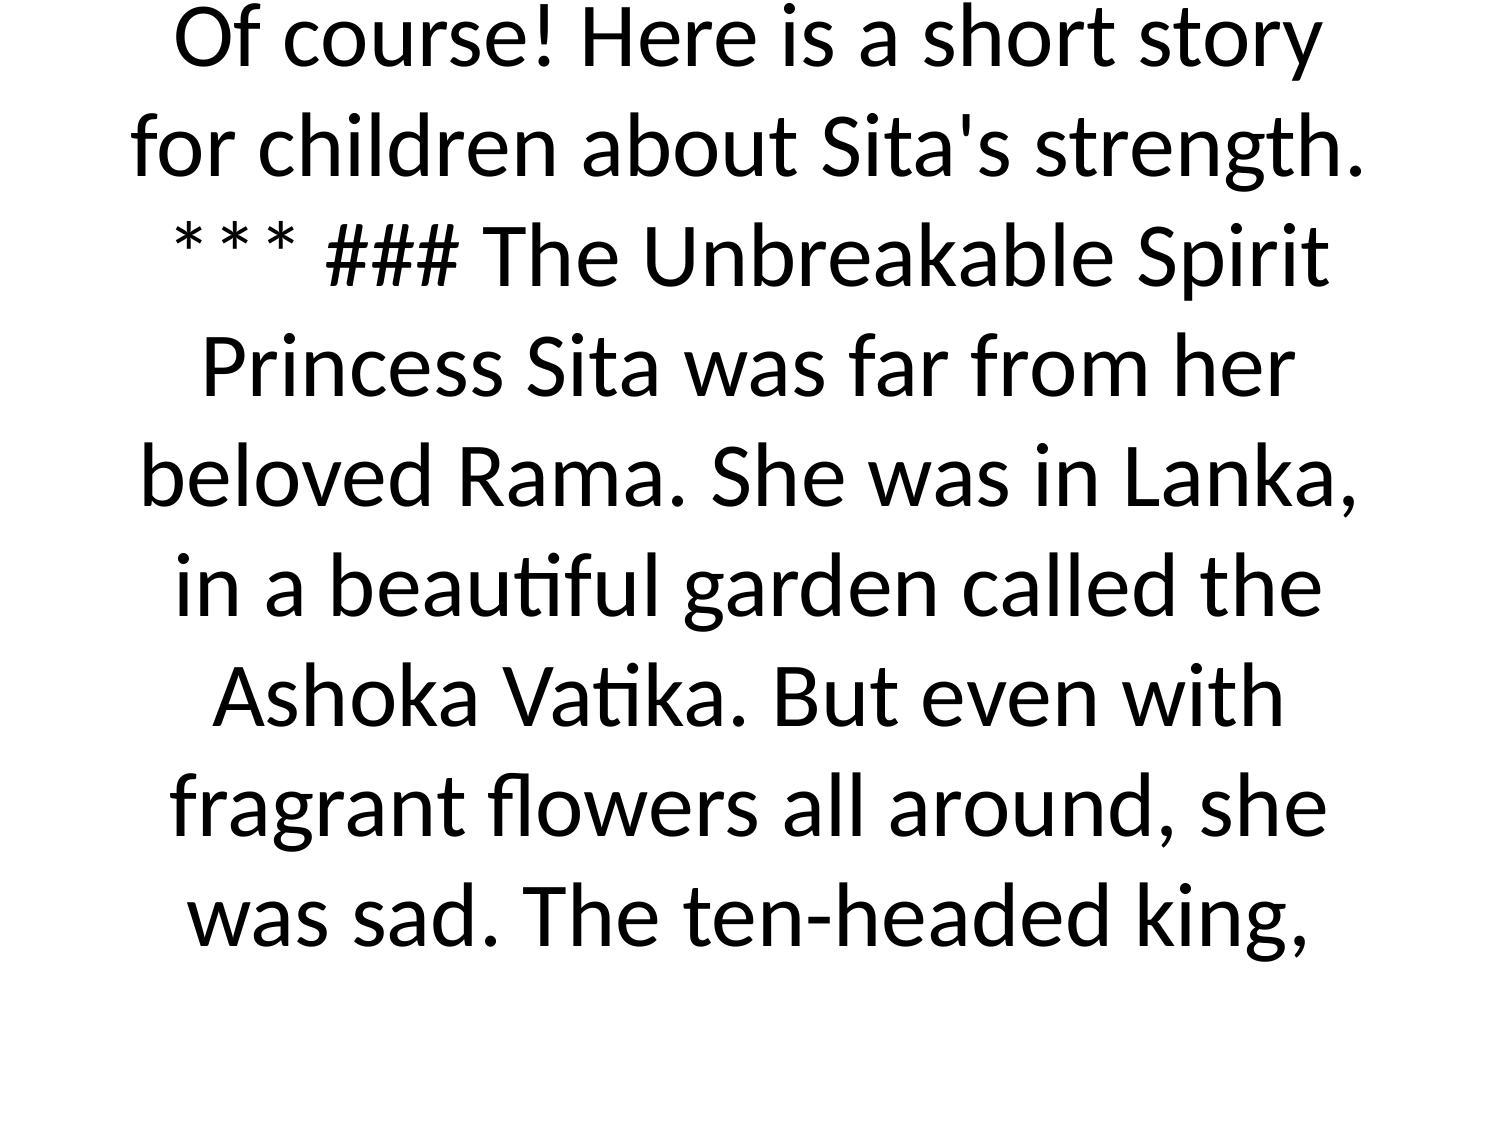

# Of course! Here is a short story for children about Sita's strength. *** ### The Unbreakable Spirit Princess Sita was far from her beloved Rama. She was in Lanka, in a beautiful garden called the Ashoka Vatika. But even with fragrant flowers all around, she was sad. The ten-headed king,